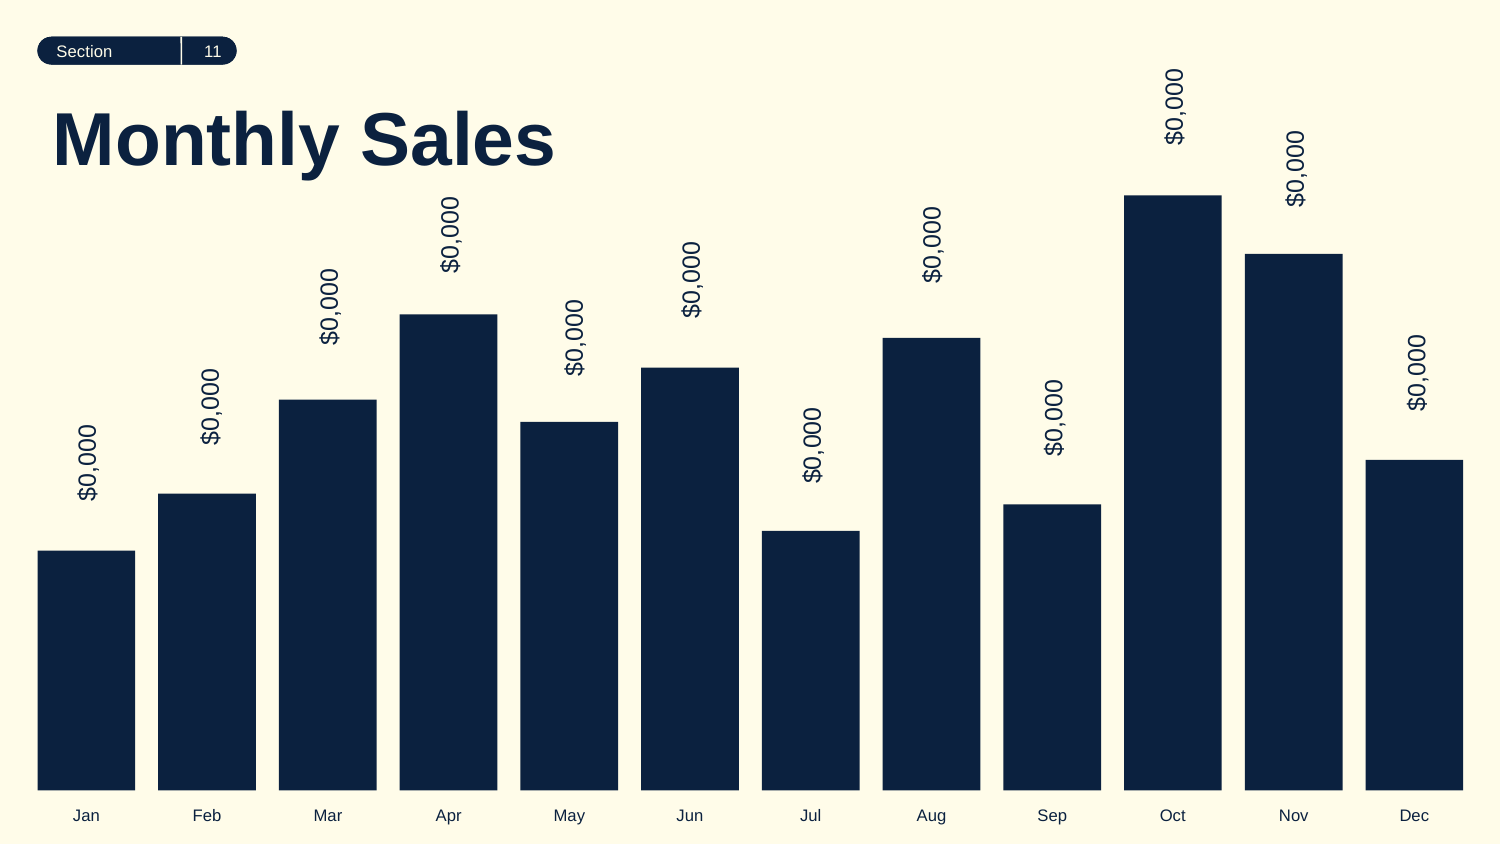

11
Section
$0,000
# Monthly Sales
$0,000
$0,000

$0,000
$0,000

$0,000
$0,000

$0,000

$0,000

$0,000
$0,000

$0,000

Jan
Feb
Mar
Apr
May
Jun
Jul
Aug
Sep
Oct
Nov
Dec